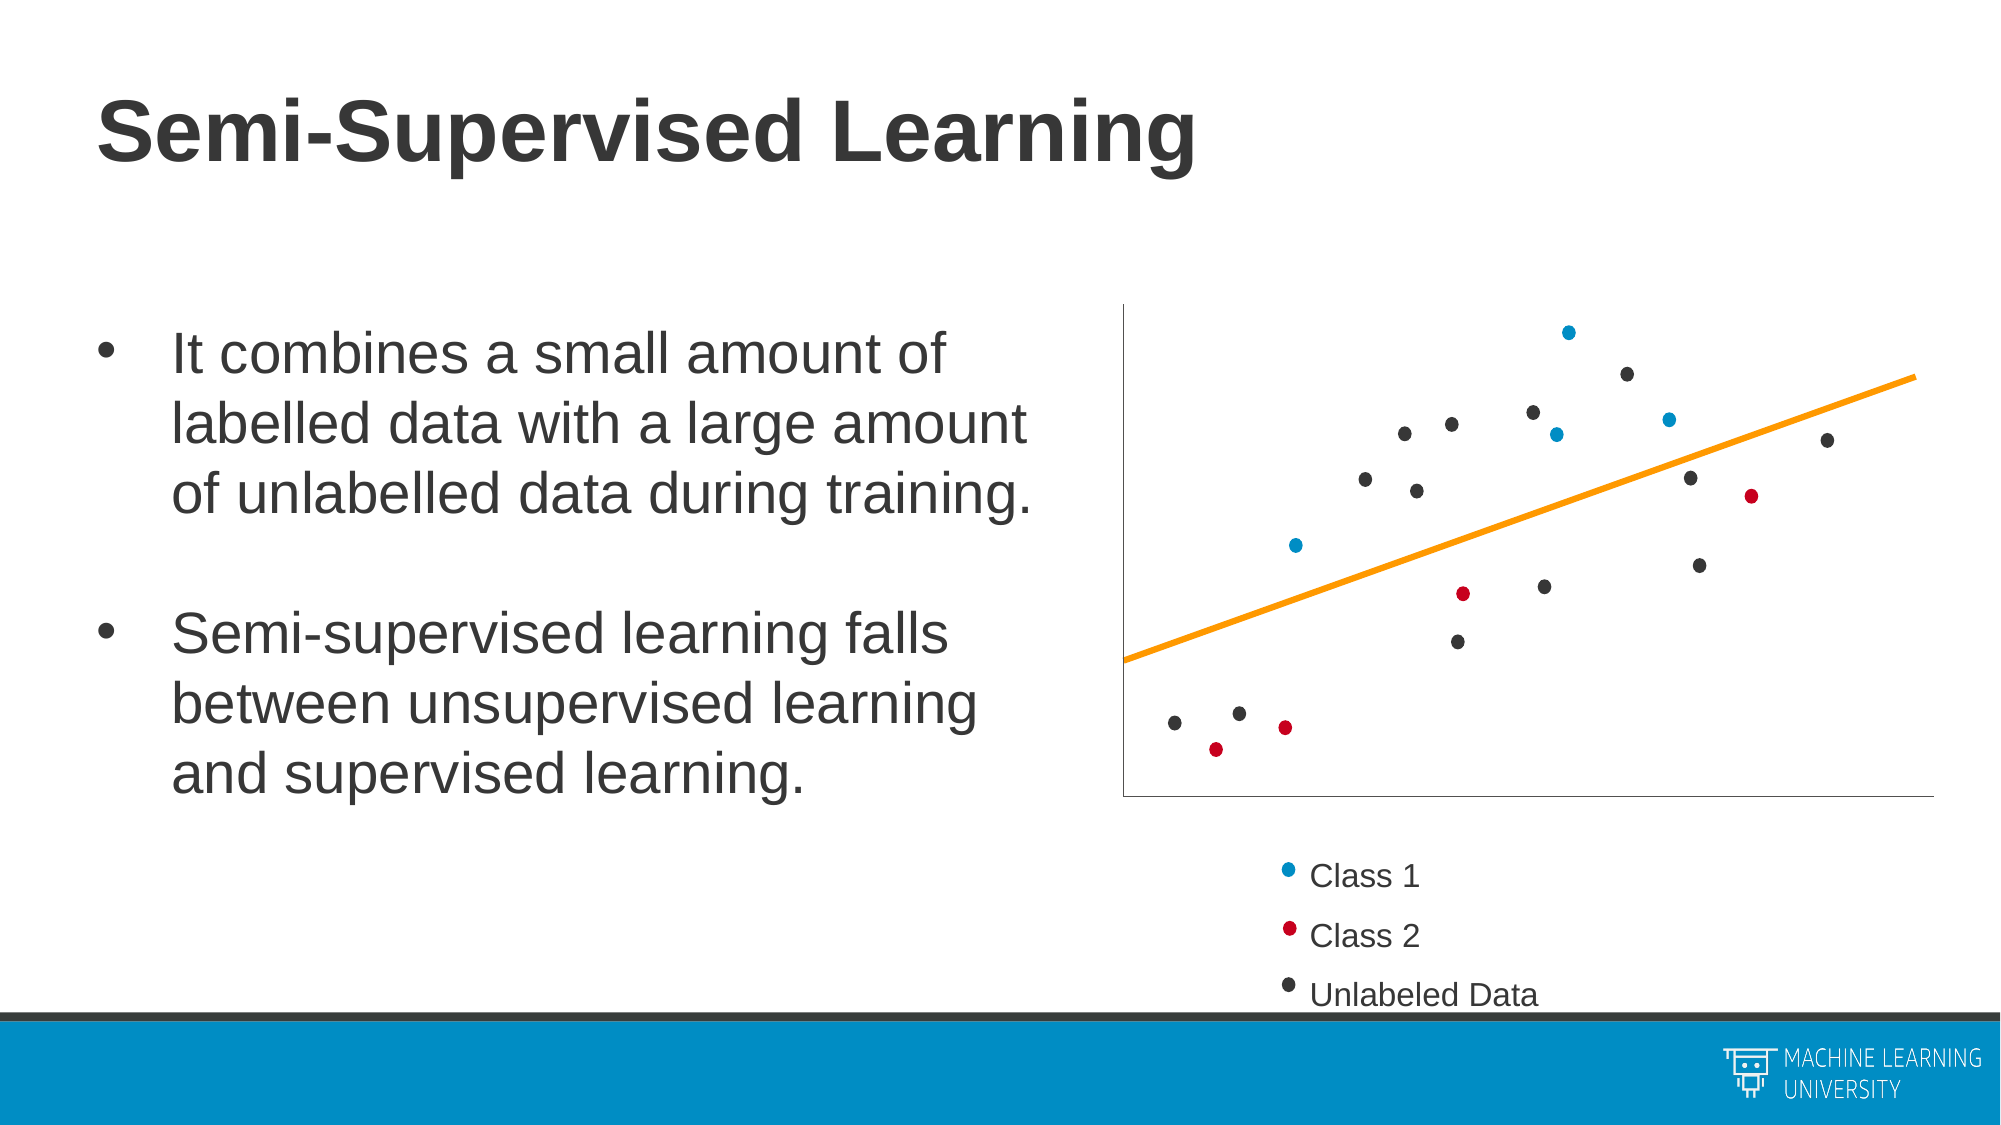

# Semi-Supervised Learning

It combines a small amount of labelled data with a large amount of unlabelled data during training.

Semi-supervised learning falls between unsupervised learning and supervised learning.

Class 1
Class 2
Unlabeled Data